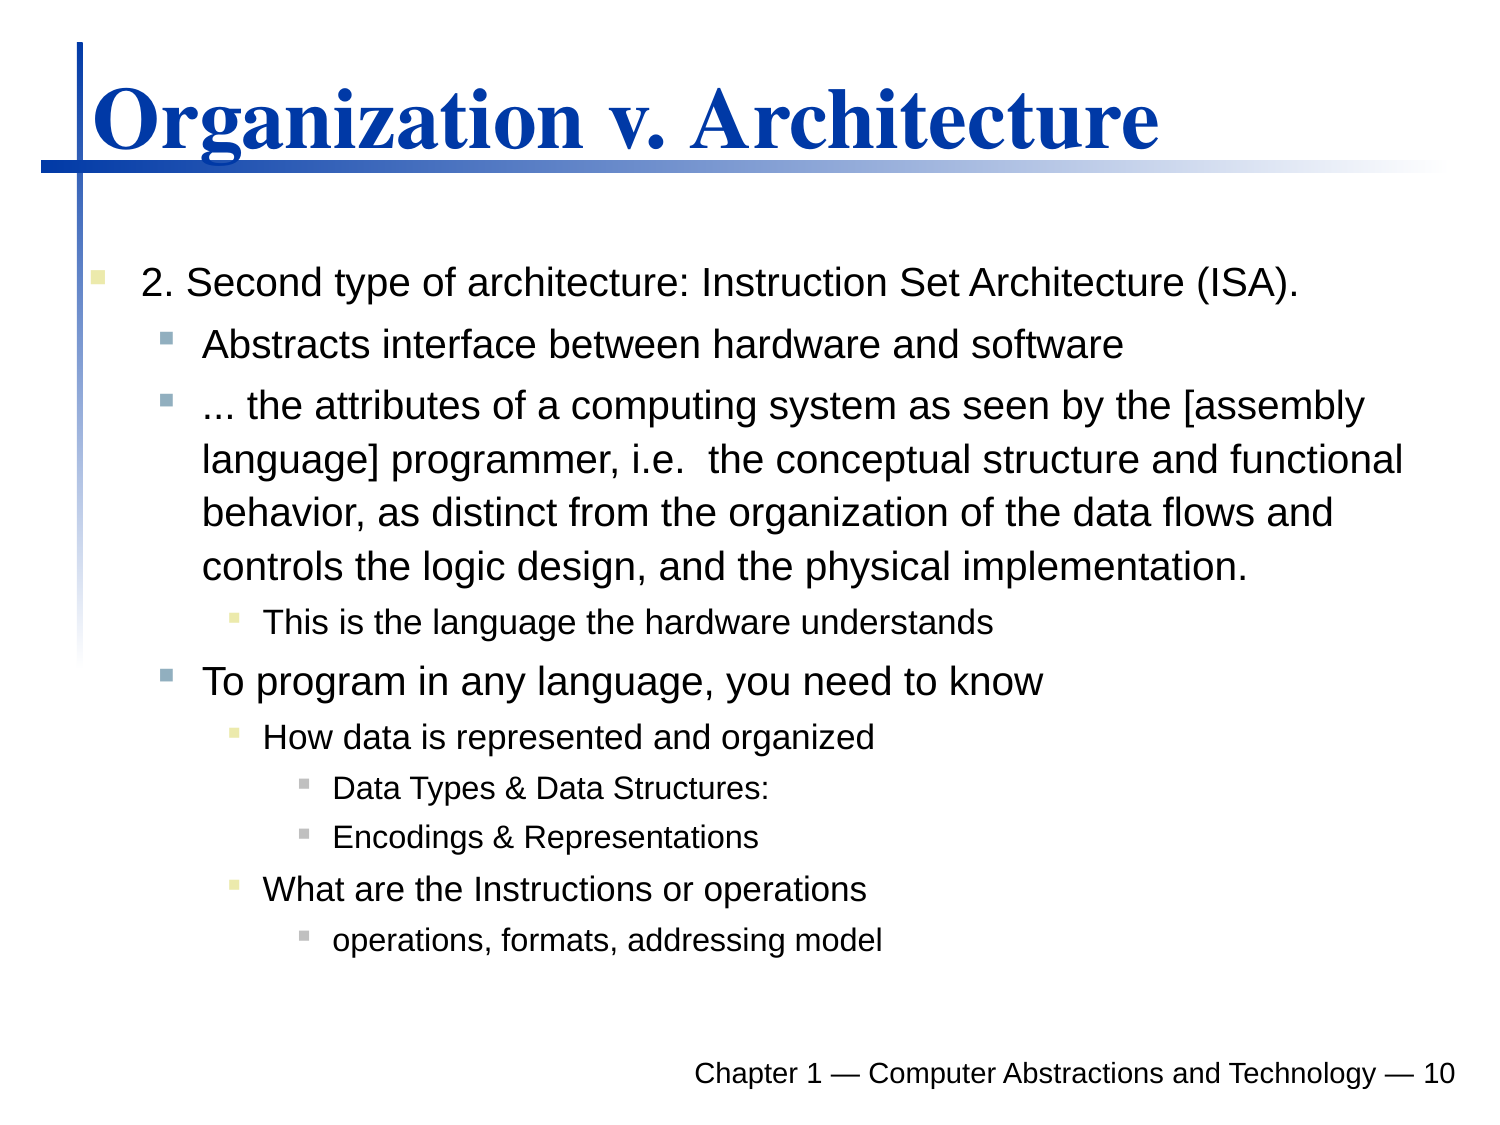

# Organization v. Architecture
2. Second type of architecture: Instruction Set Architecture (ISA).
Abstracts interface between hardware and software
... the attributes of a computing system as seen by the [assembly language] programmer, i.e.  the conceptual structure and functional behavior, as distinct from the organization of the data flows and controls the logic design, and the physical implementation.
This is the language the hardware understands
To program in any language, you need to know
How data is represented and organized
Data Types & Data Structures:
Encodings & Representations
What are the Instructions or operations
operations, formats, addressing model
Chapter 1 — Computer Abstractions and Technology — 10